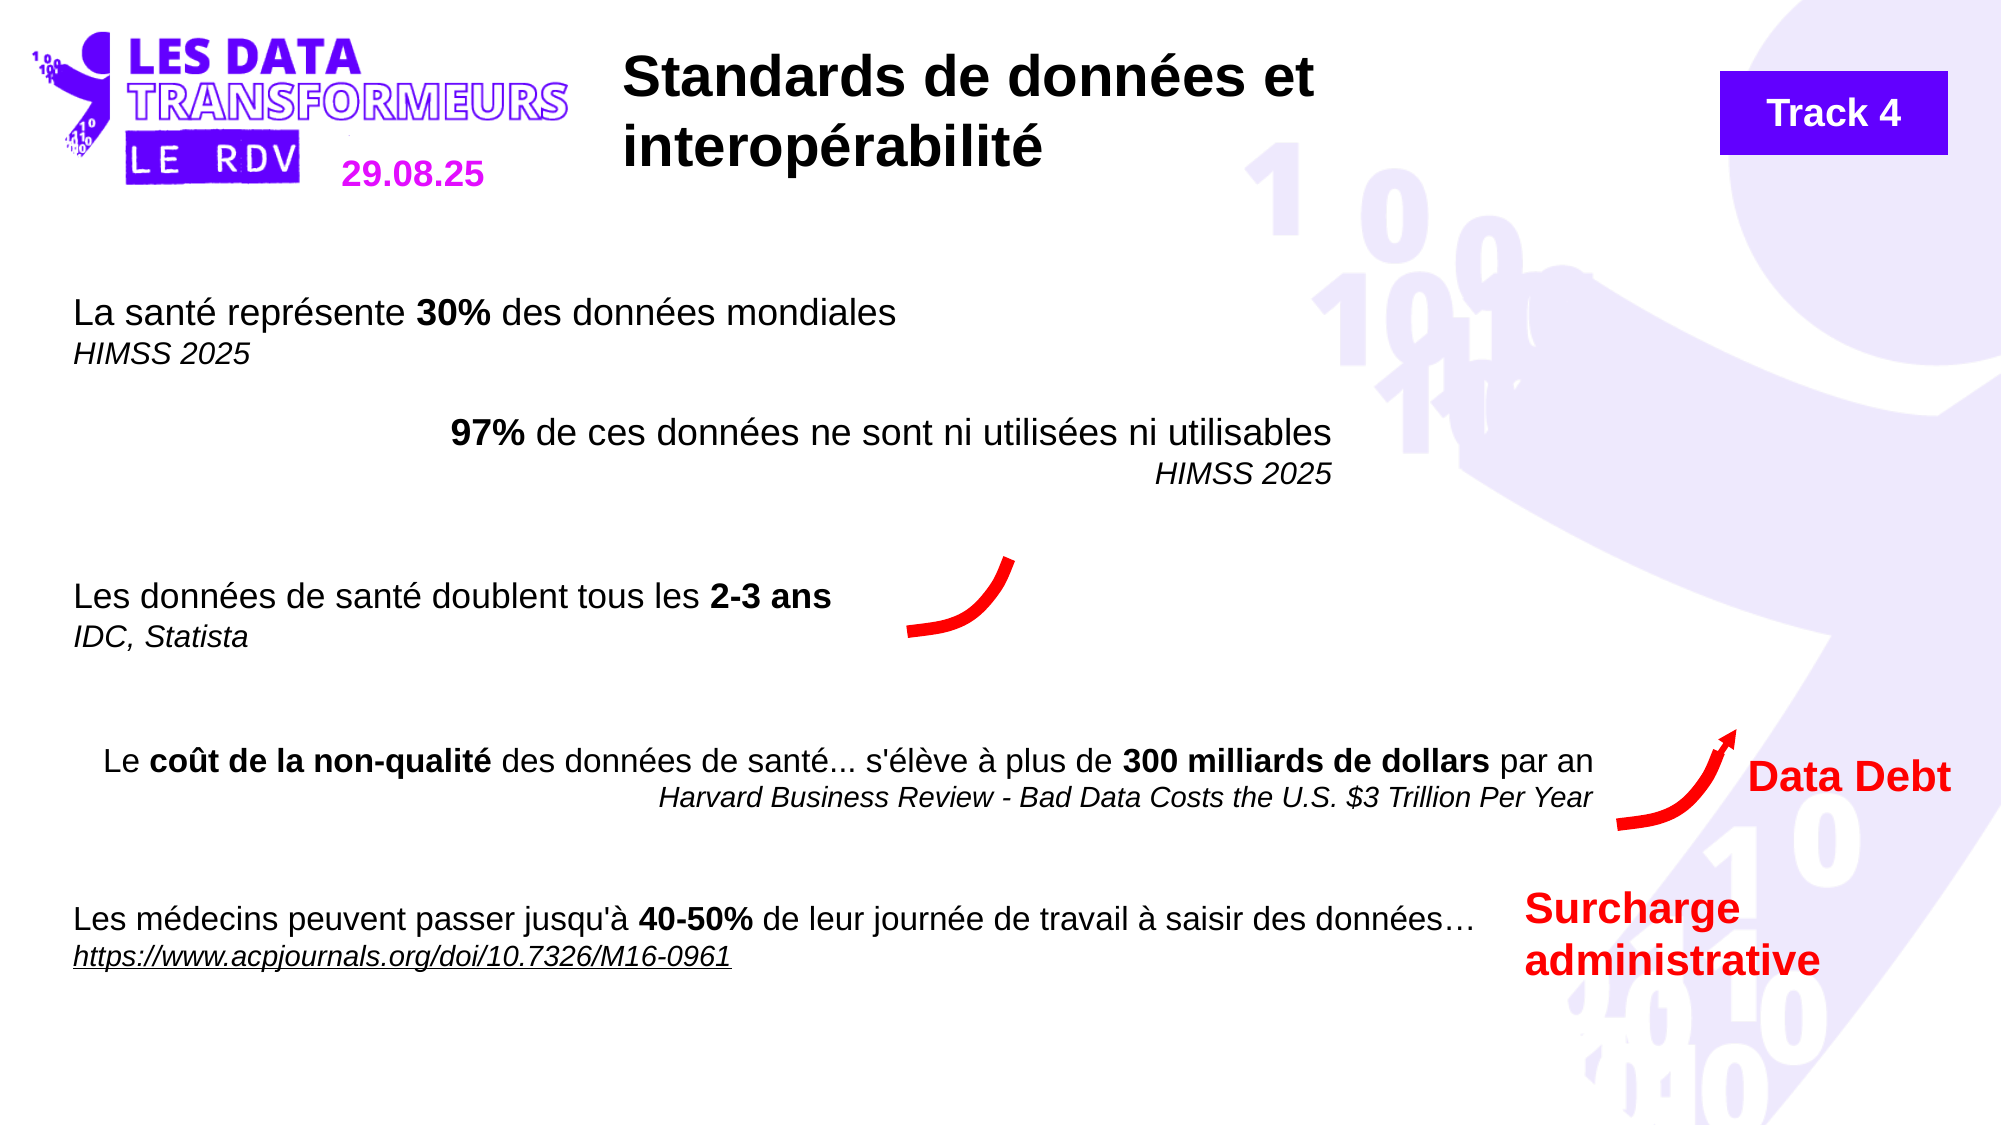

29.08.25
Standards de données et interopérabilité

Track 4
La santé représente 30% des données mondiales
HIMSS 2025
97% de ces données ne sont ni utilisées ni utilisables
HIMSS 2025
Les données de santé doublent tous les 2-3 ans
IDC, Statista

Le coût de la non-qualité des données de santé... s'élève à plus de 300 milliards de dollars par an
Harvard Business Review - Bad Data Costs the U.S. $3 Trillion Per Year
Data Debt

Surcharge administrative
Les médecins peuvent passer jusqu'à 40-50% de leur journée de travail à saisir des données…
https://www.acpjournals.org/doi/10.7326/M16-0961